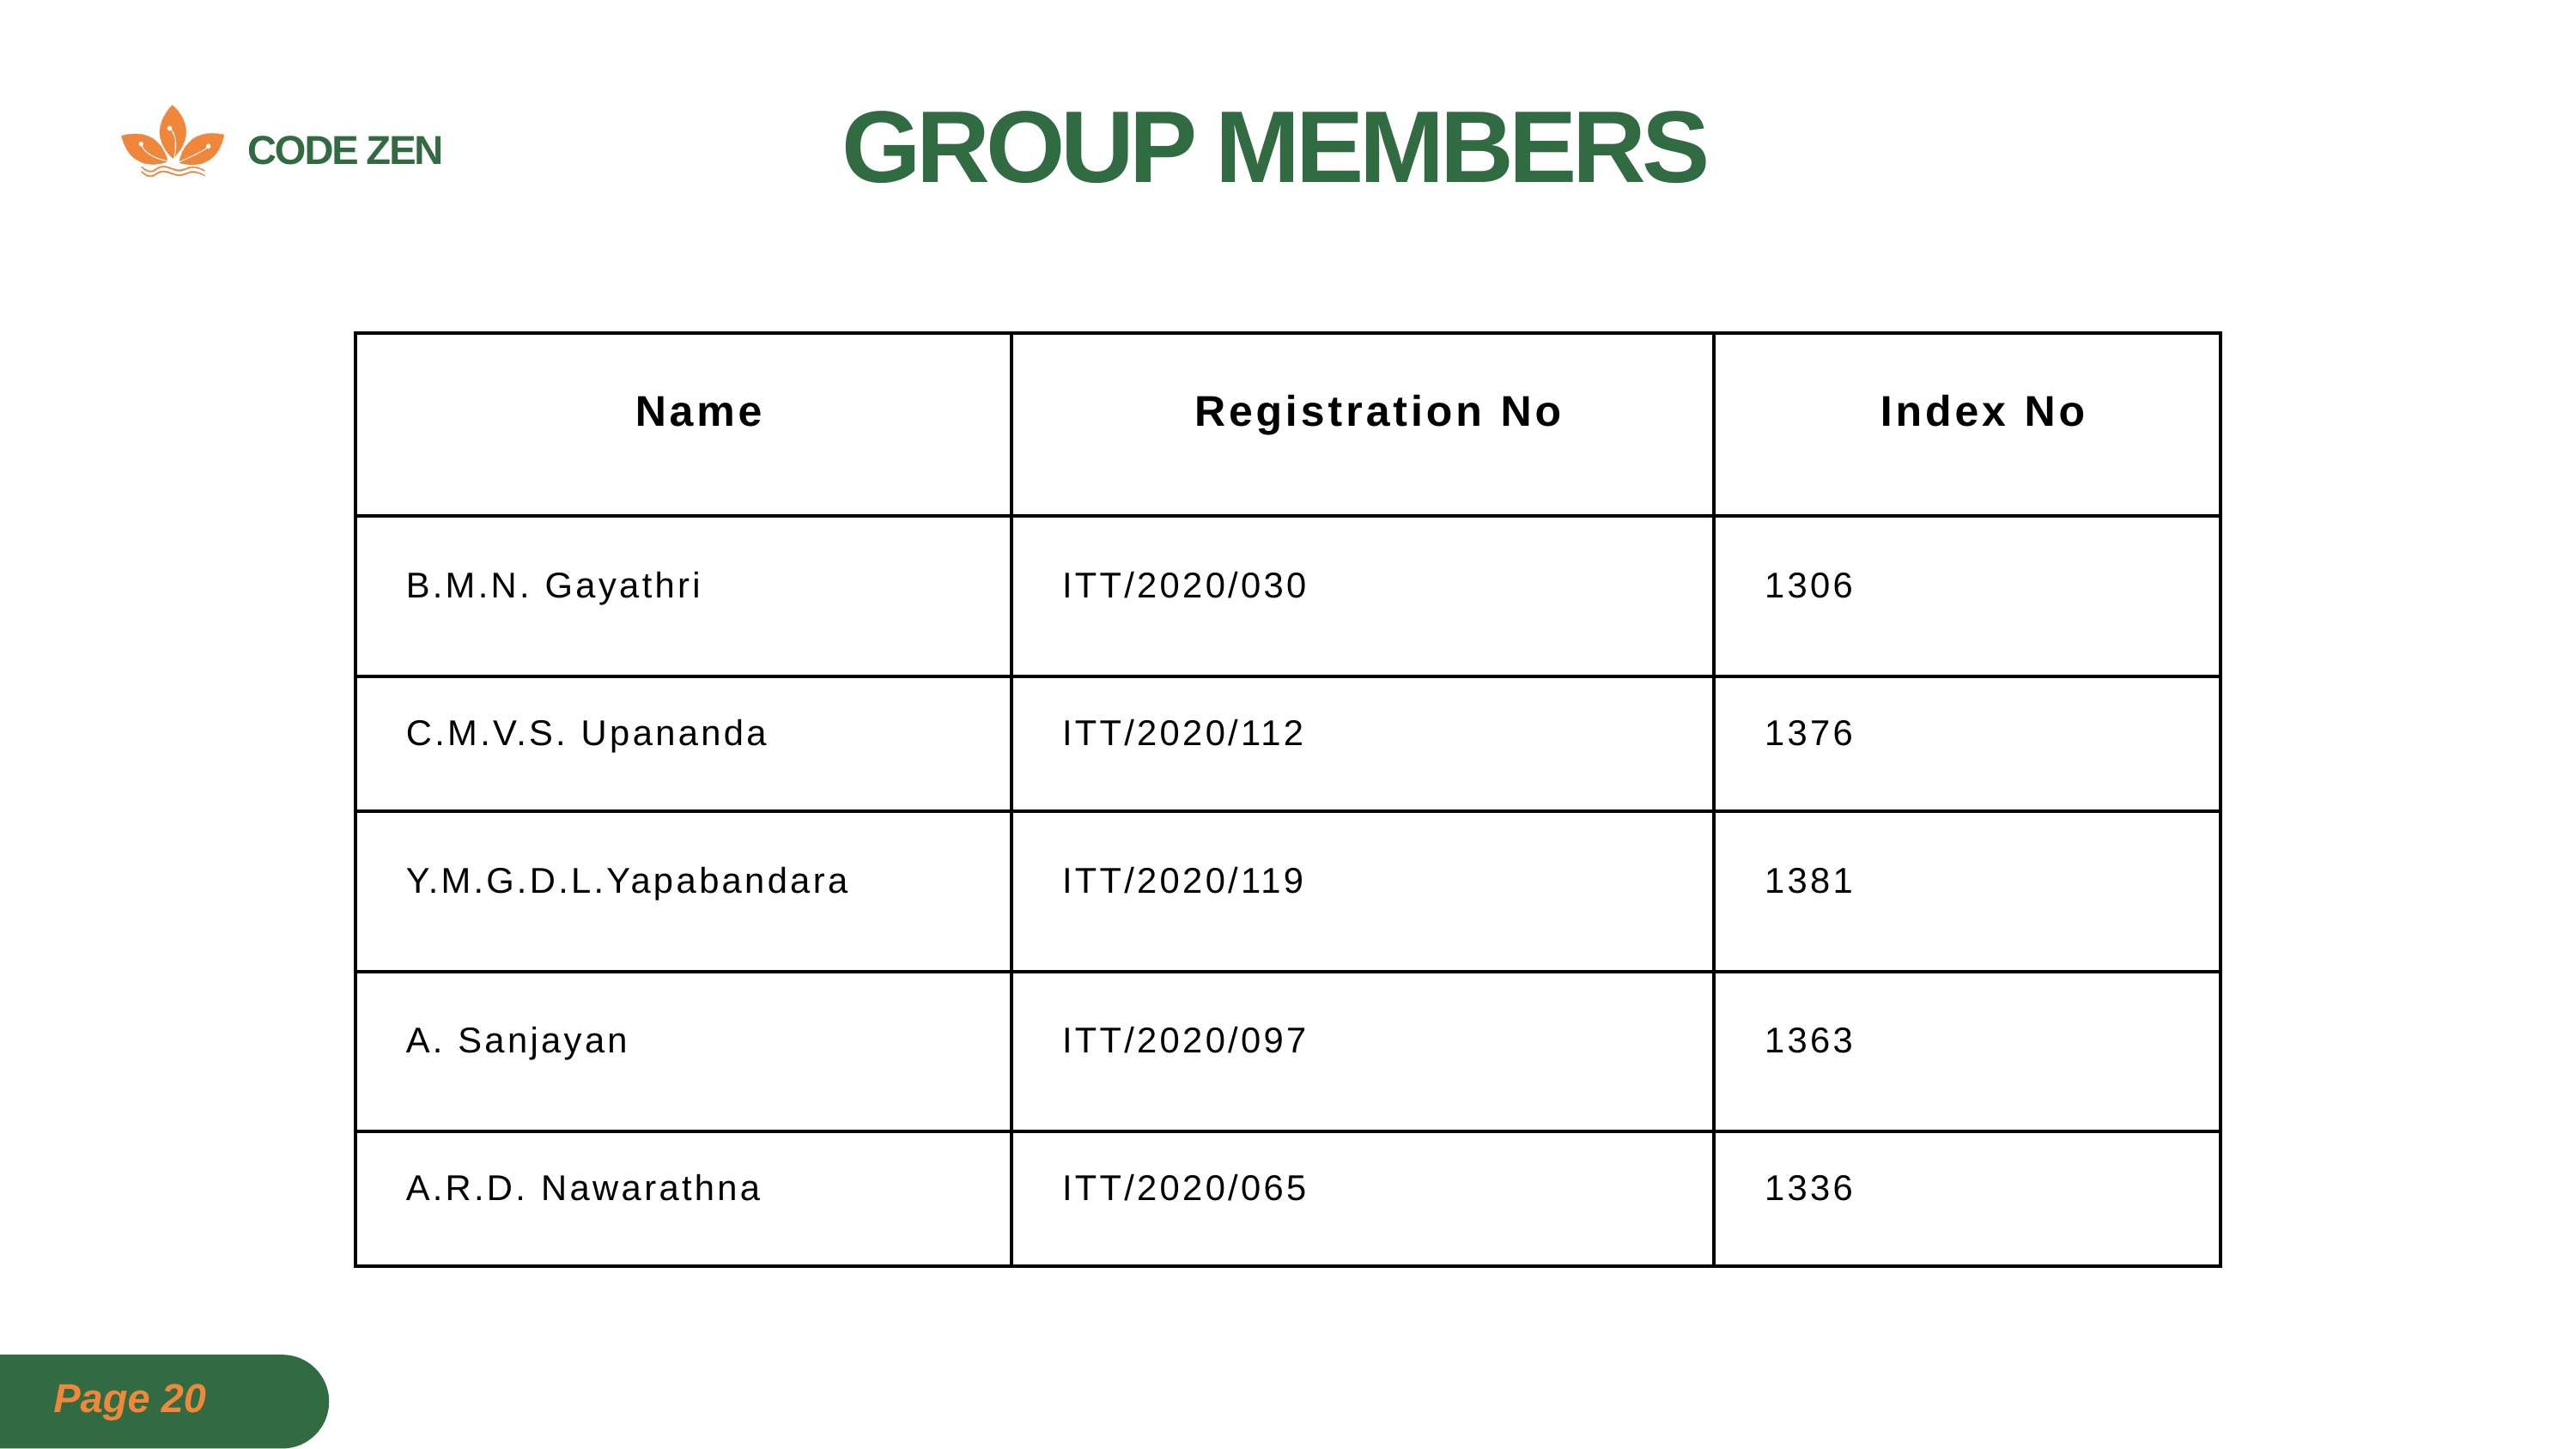

GROUP MEMBERS

CODE ZEN
| Name | Registration No | Index No |
| --- | --- | --- |
| B.M.N. Gayathri | ITT/2020/030 | 1306 |
| C.M.V.S. Upananda | ITT/2020/112 | 1376 |
| Y.M.G.D.L.Yapabandara | ITT/2020/119 | 1381 |
| A. Sanjayan | ITT/2020/097 | 1363 |
| A.R.D. Nawarathna | ITT/2020/065 | 1336 |
Page 20